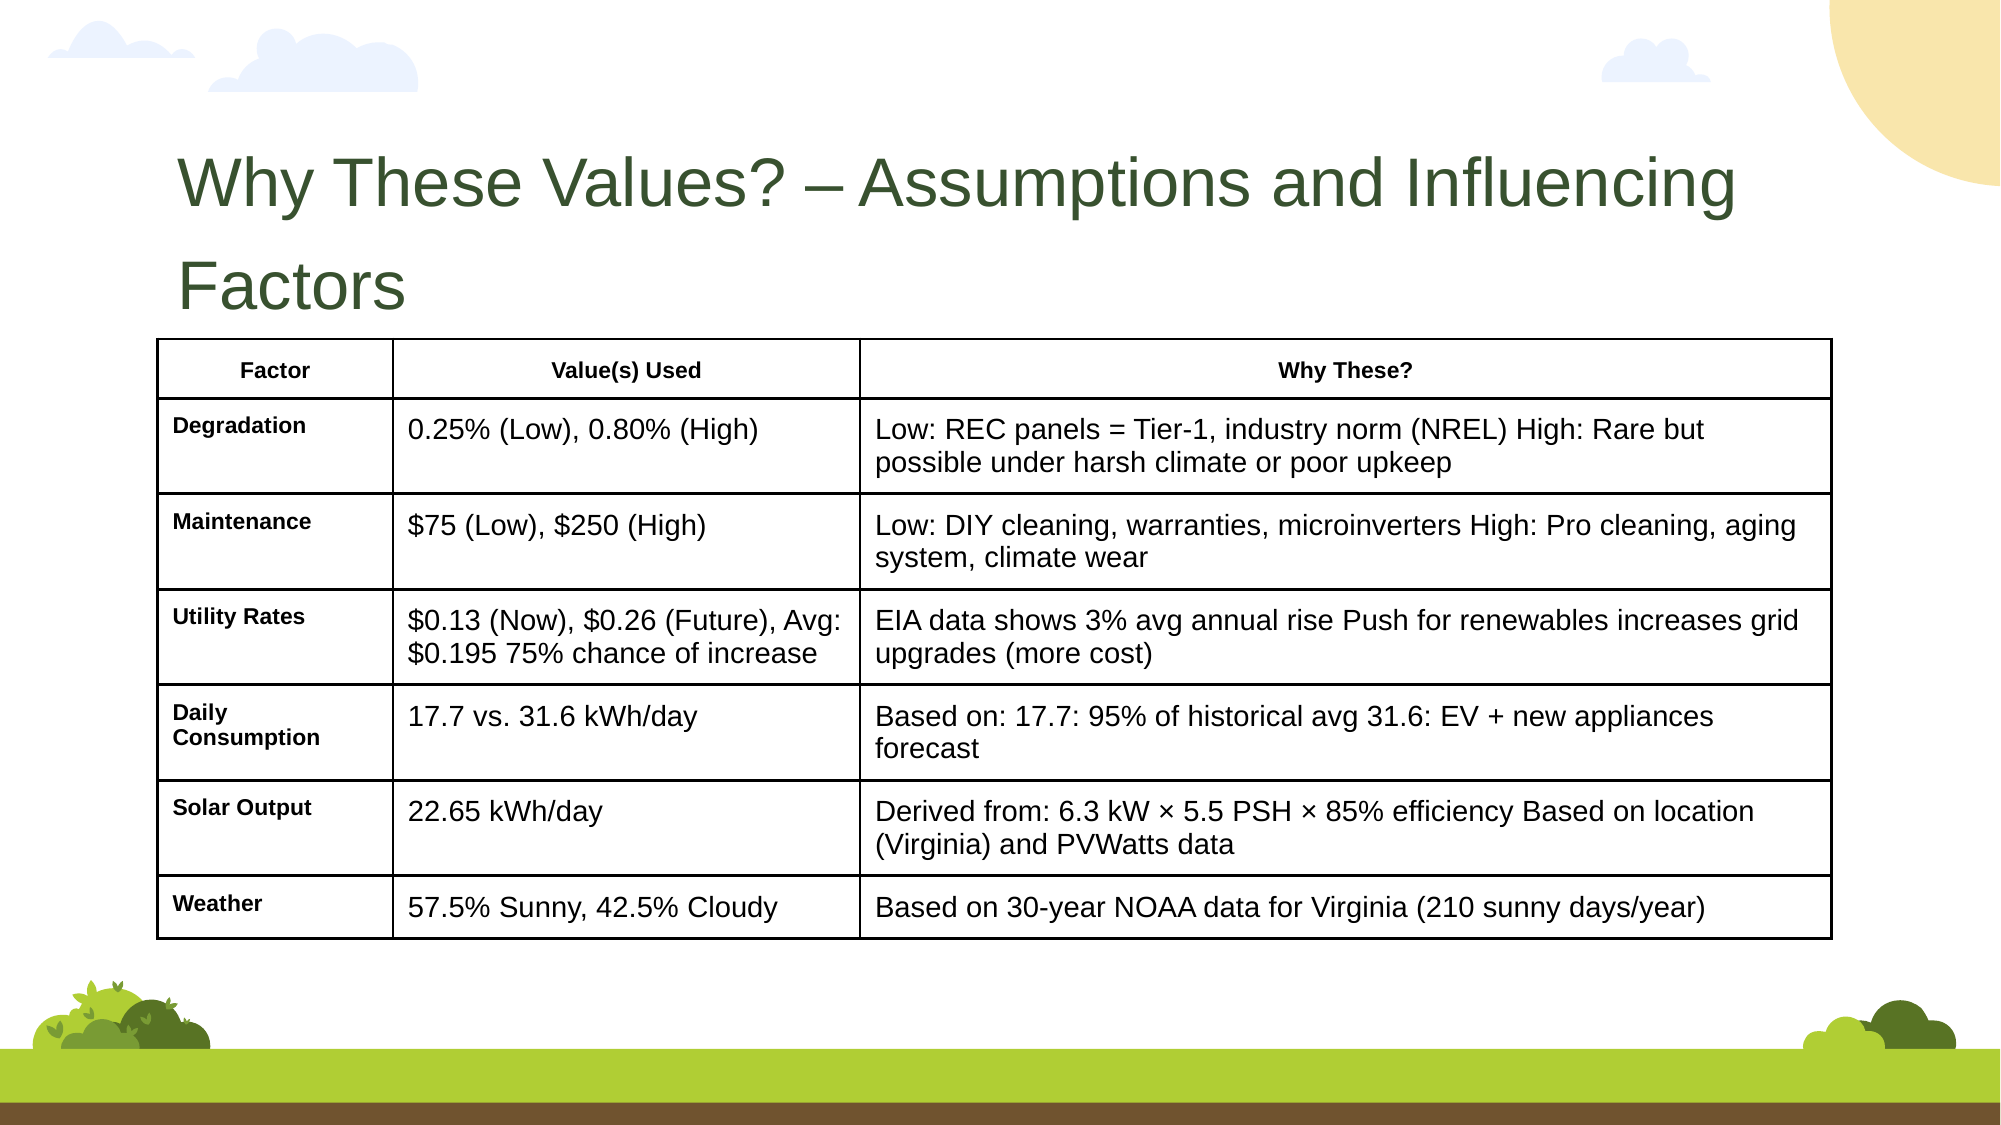

# Why These Values? – Assumptions and Influencing Factors
| Factor | Value(s) Used | Why These? |
| --- | --- | --- |
| Degradation | 0.25% (Low), 0.80% (High) | Low: REC panels = Tier-1, industry norm (NREL) High: Rare but possible under harsh climate or poor upkeep |
| Maintenance | $75 (Low), $250 (High) | Low: DIY cleaning, warranties, microinverters High: Pro cleaning, aging system, climate wear |
| Utility Rates | $0.13 (Now), $0.26 (Future), Avg: $0.195 75% chance of increase | EIA data shows 3% avg annual rise Push for renewables increases grid upgrades (more cost) |
| Daily Consumption | 17.7 vs. 31.6 kWh/day | Based on: 17.7: 95% of historical avg 31.6: EV + new appliances forecast |
| Solar Output | 22.65 kWh/day | Derived from: 6.3 kW × 5.5 PSH × 85% efficiency Based on location (Virginia) and PVWatts data |
| Weather | 57.5% Sunny, 42.5% Cloudy | Based on 30-year NOAA data for Virginia (210 sunny days/year) |